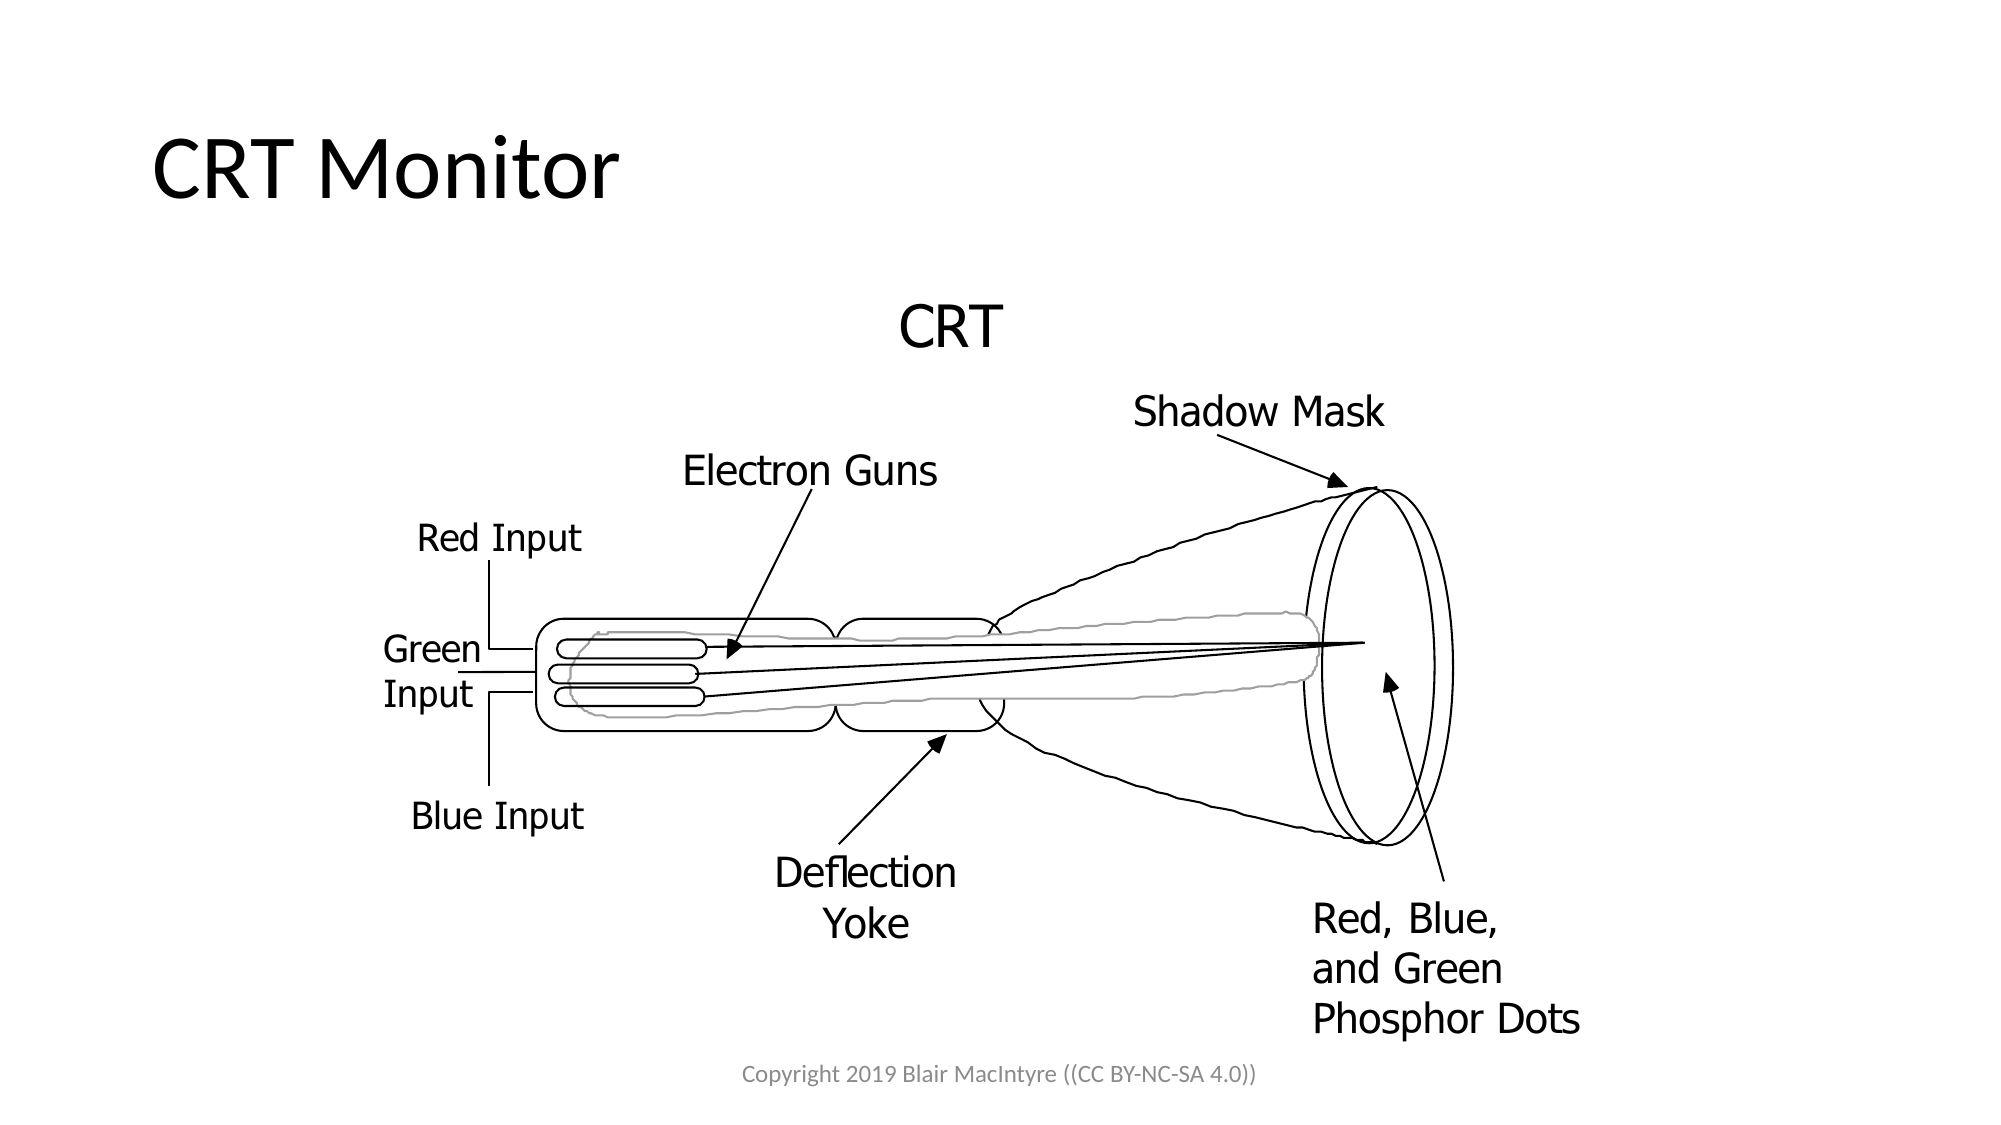

# CRT Monitor
CRT
Shadow Mask

Electron Guns

Red Input

Green
Input

Blue Input
Deflection
Yoke
Red, Blue,
and Green
Phosphor Dots
Copyright 2019 Blair MacIntyre ((CC BY-NC-SA 4.0))